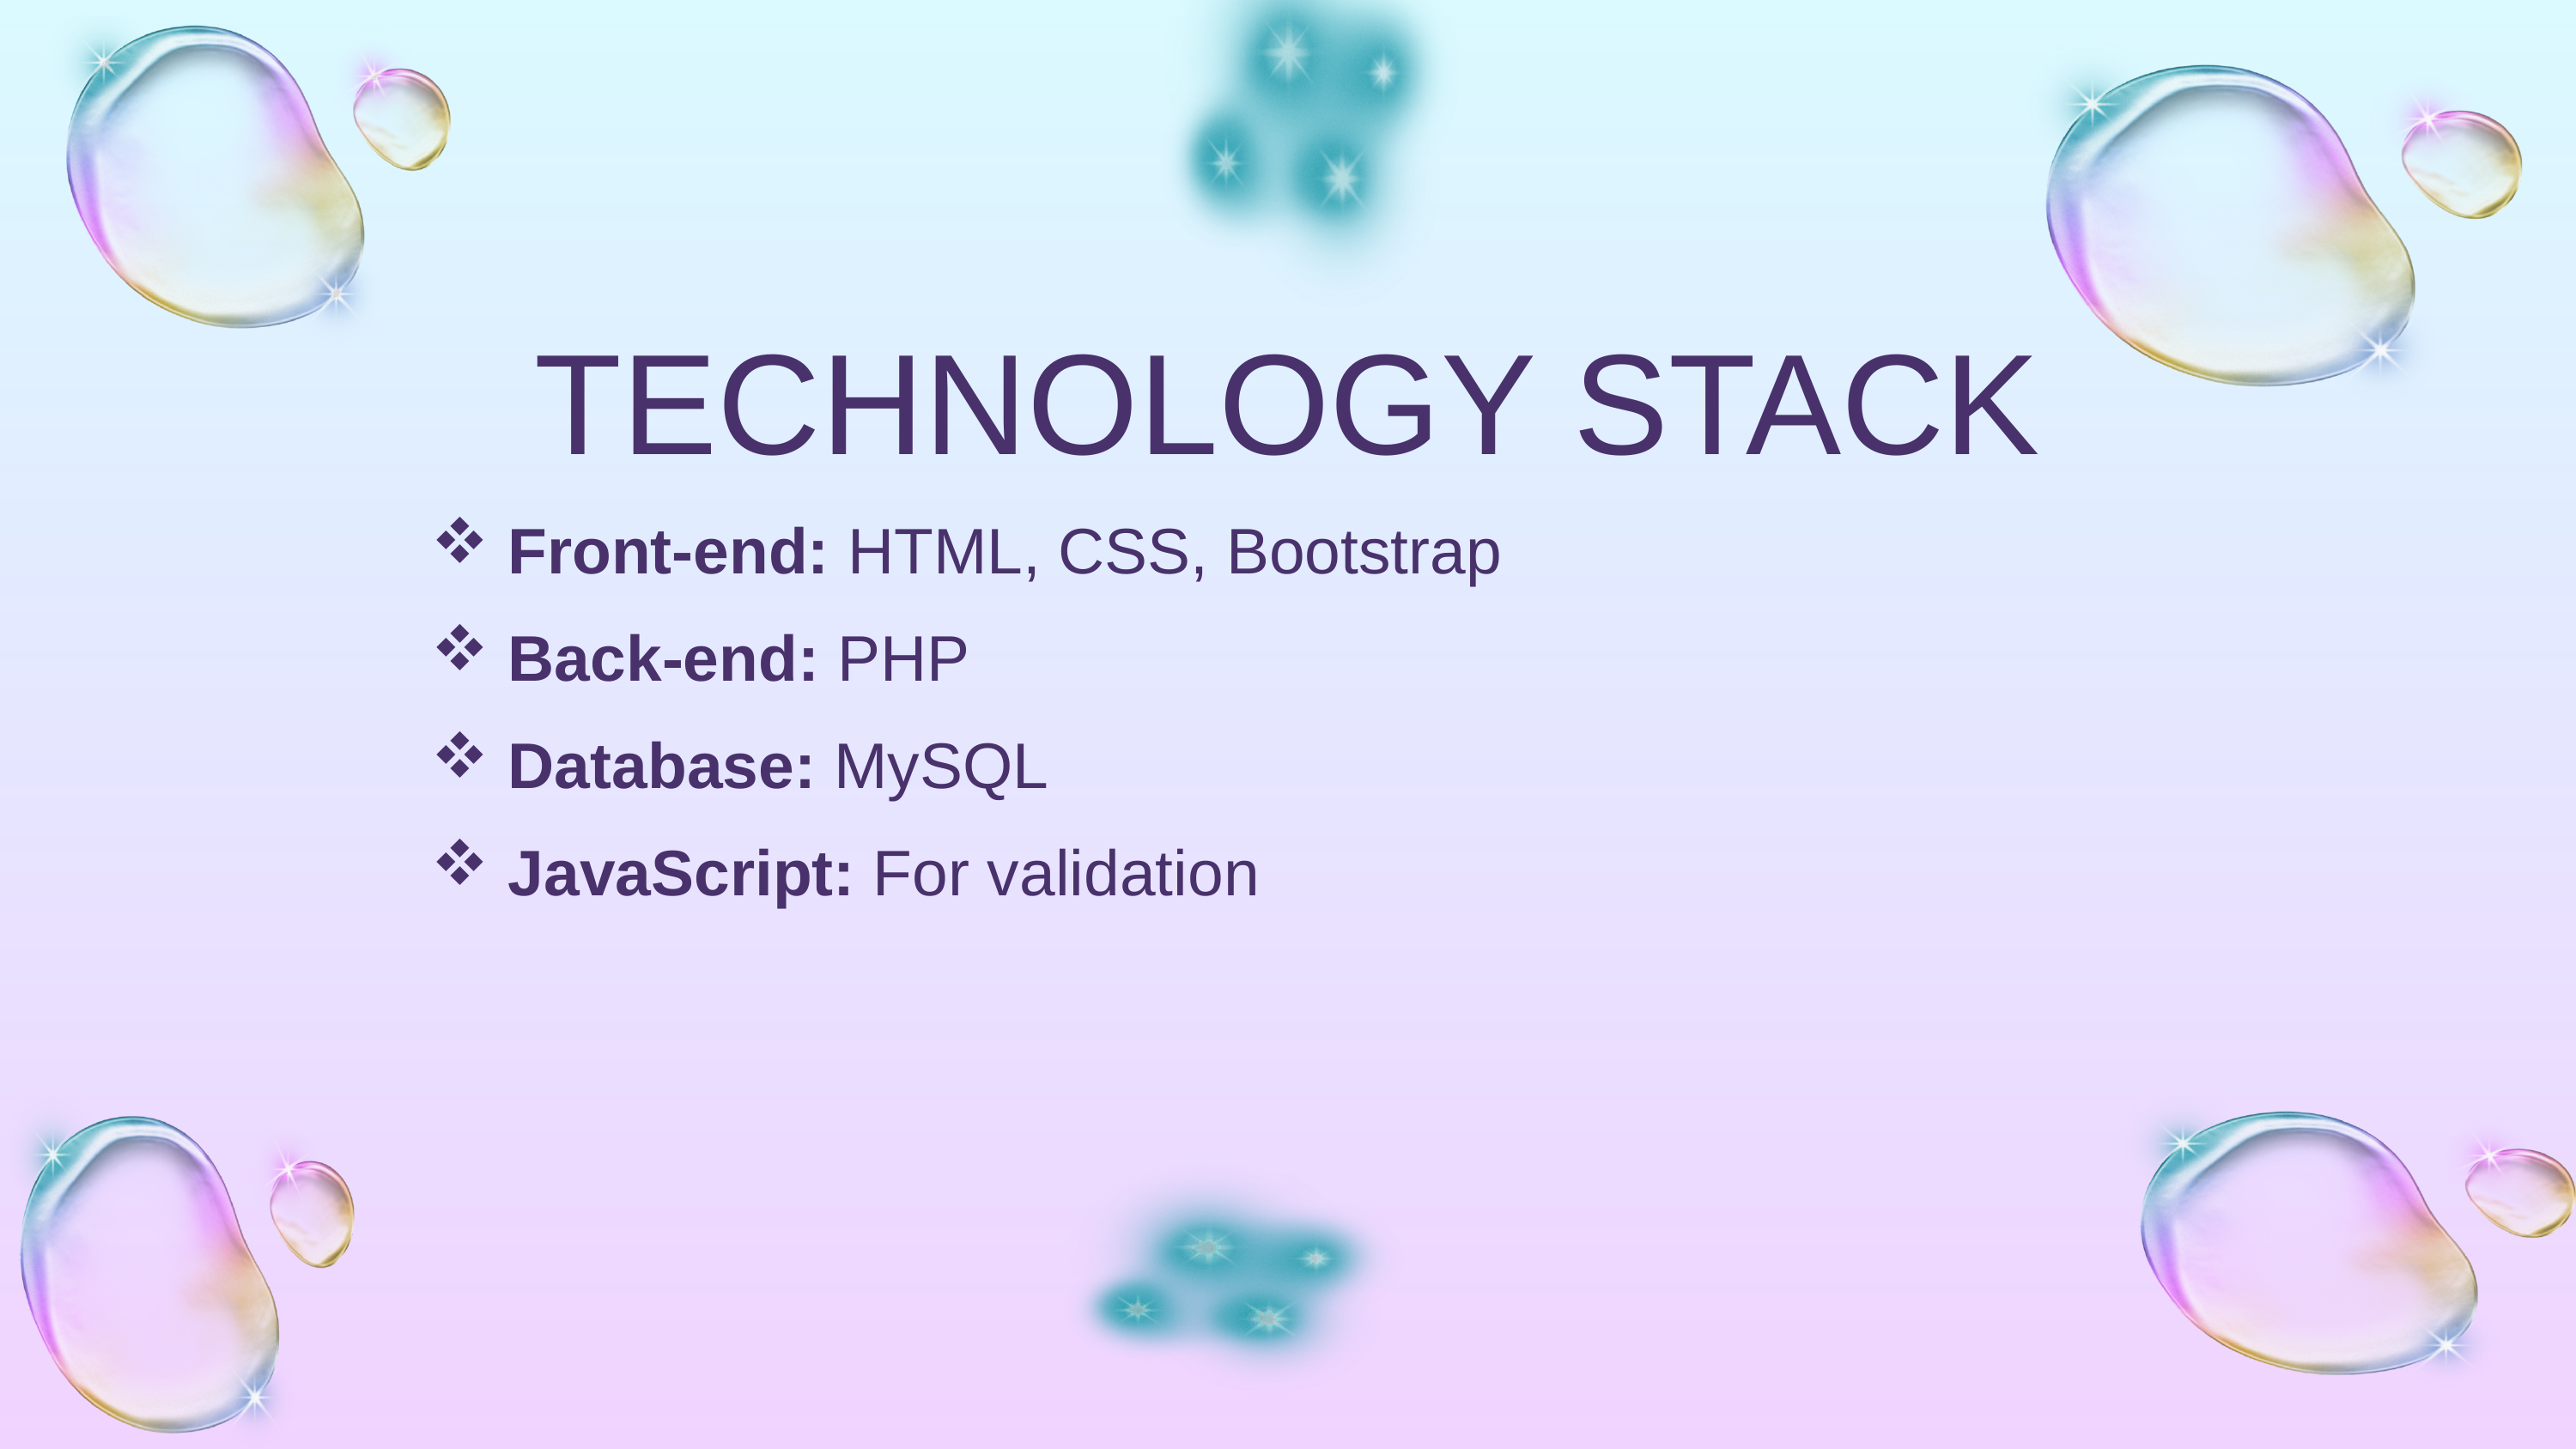

TECHNOLOGY STACK
 Front-end: HTML, CSS, Bootstrap
 Back-end: PHP
 Database: MySQL
 JavaScript: For validation